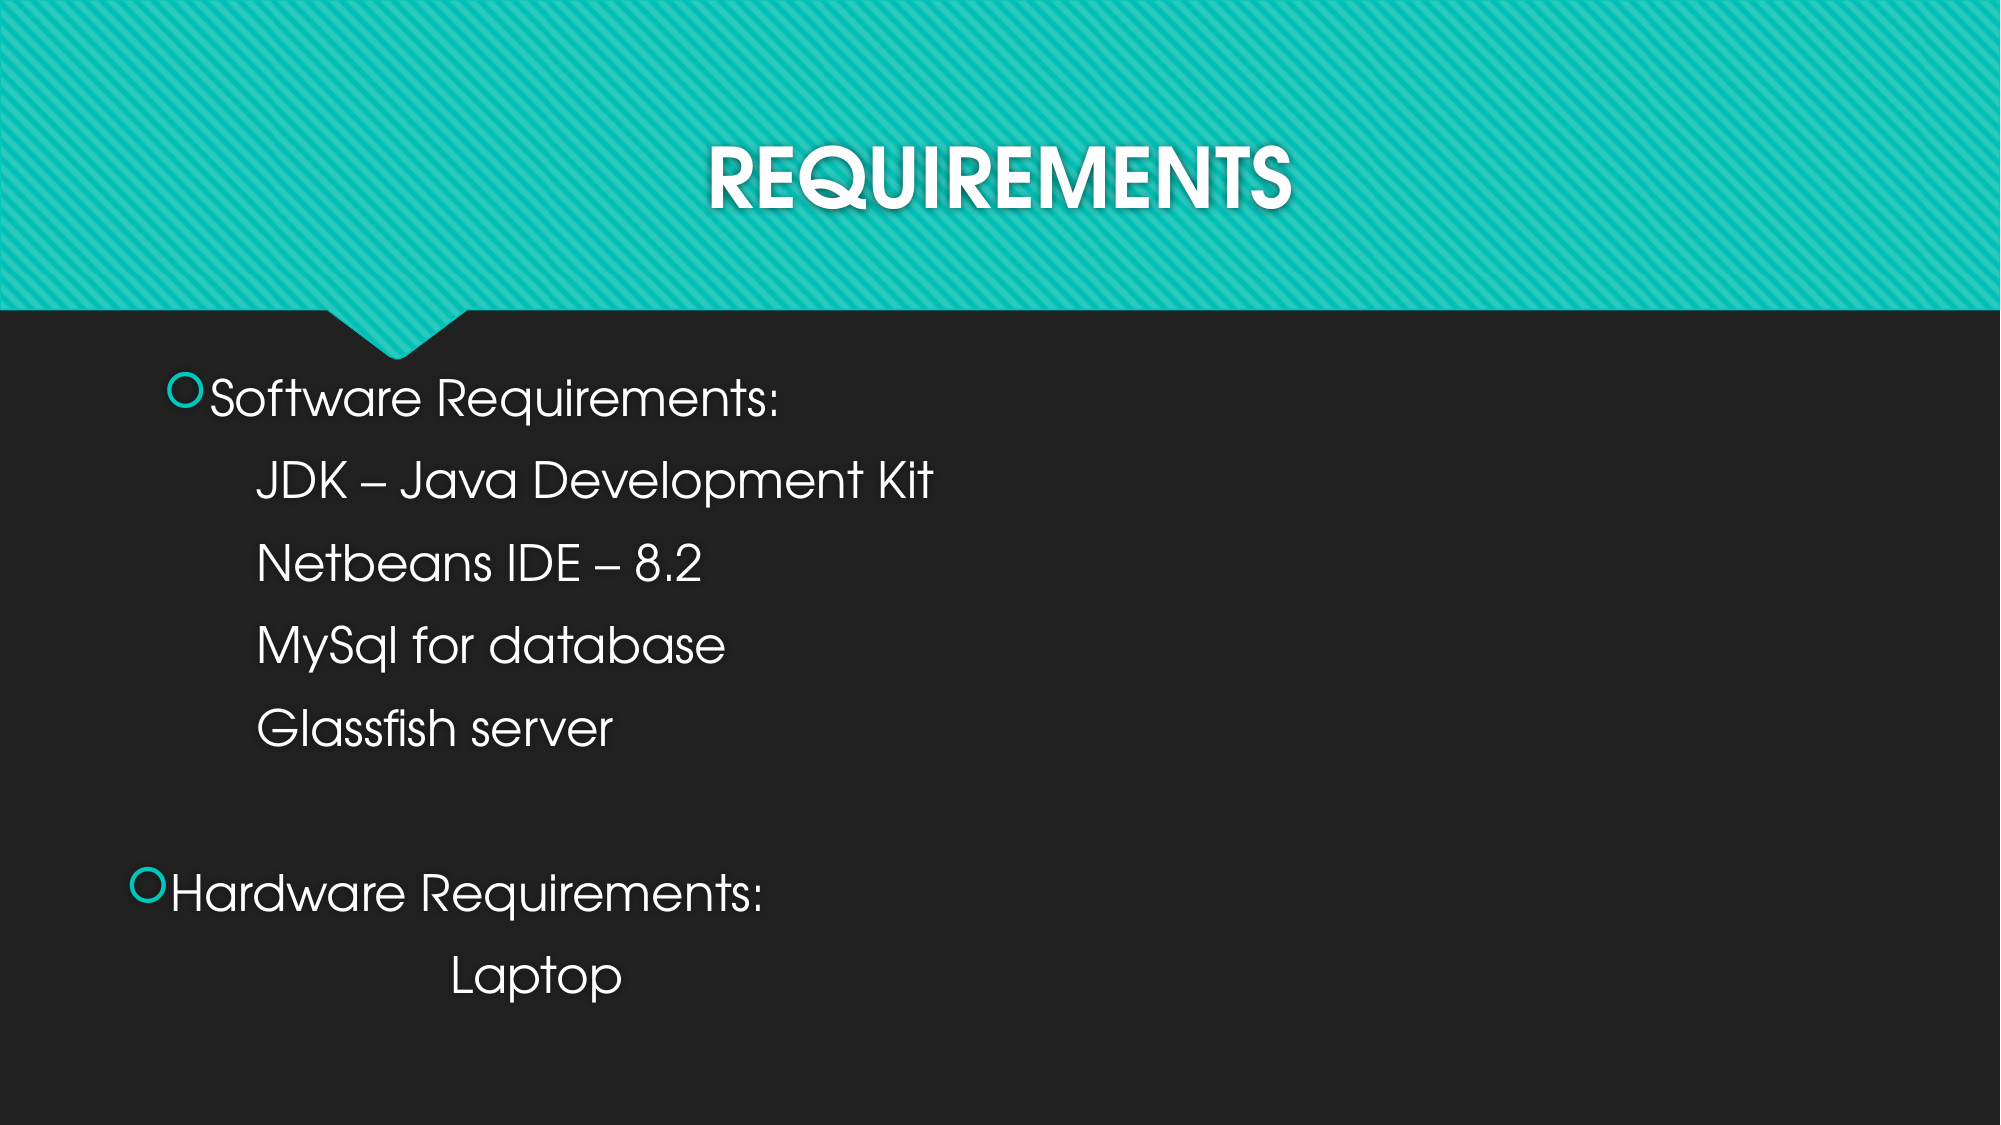

# REQUIREMENTS
Software Requirements:
JDK – Java Development Kit
Netbeans IDE – 8.2
MySql for database
Glassfish server

Hardware Requirements:
	          Laptop